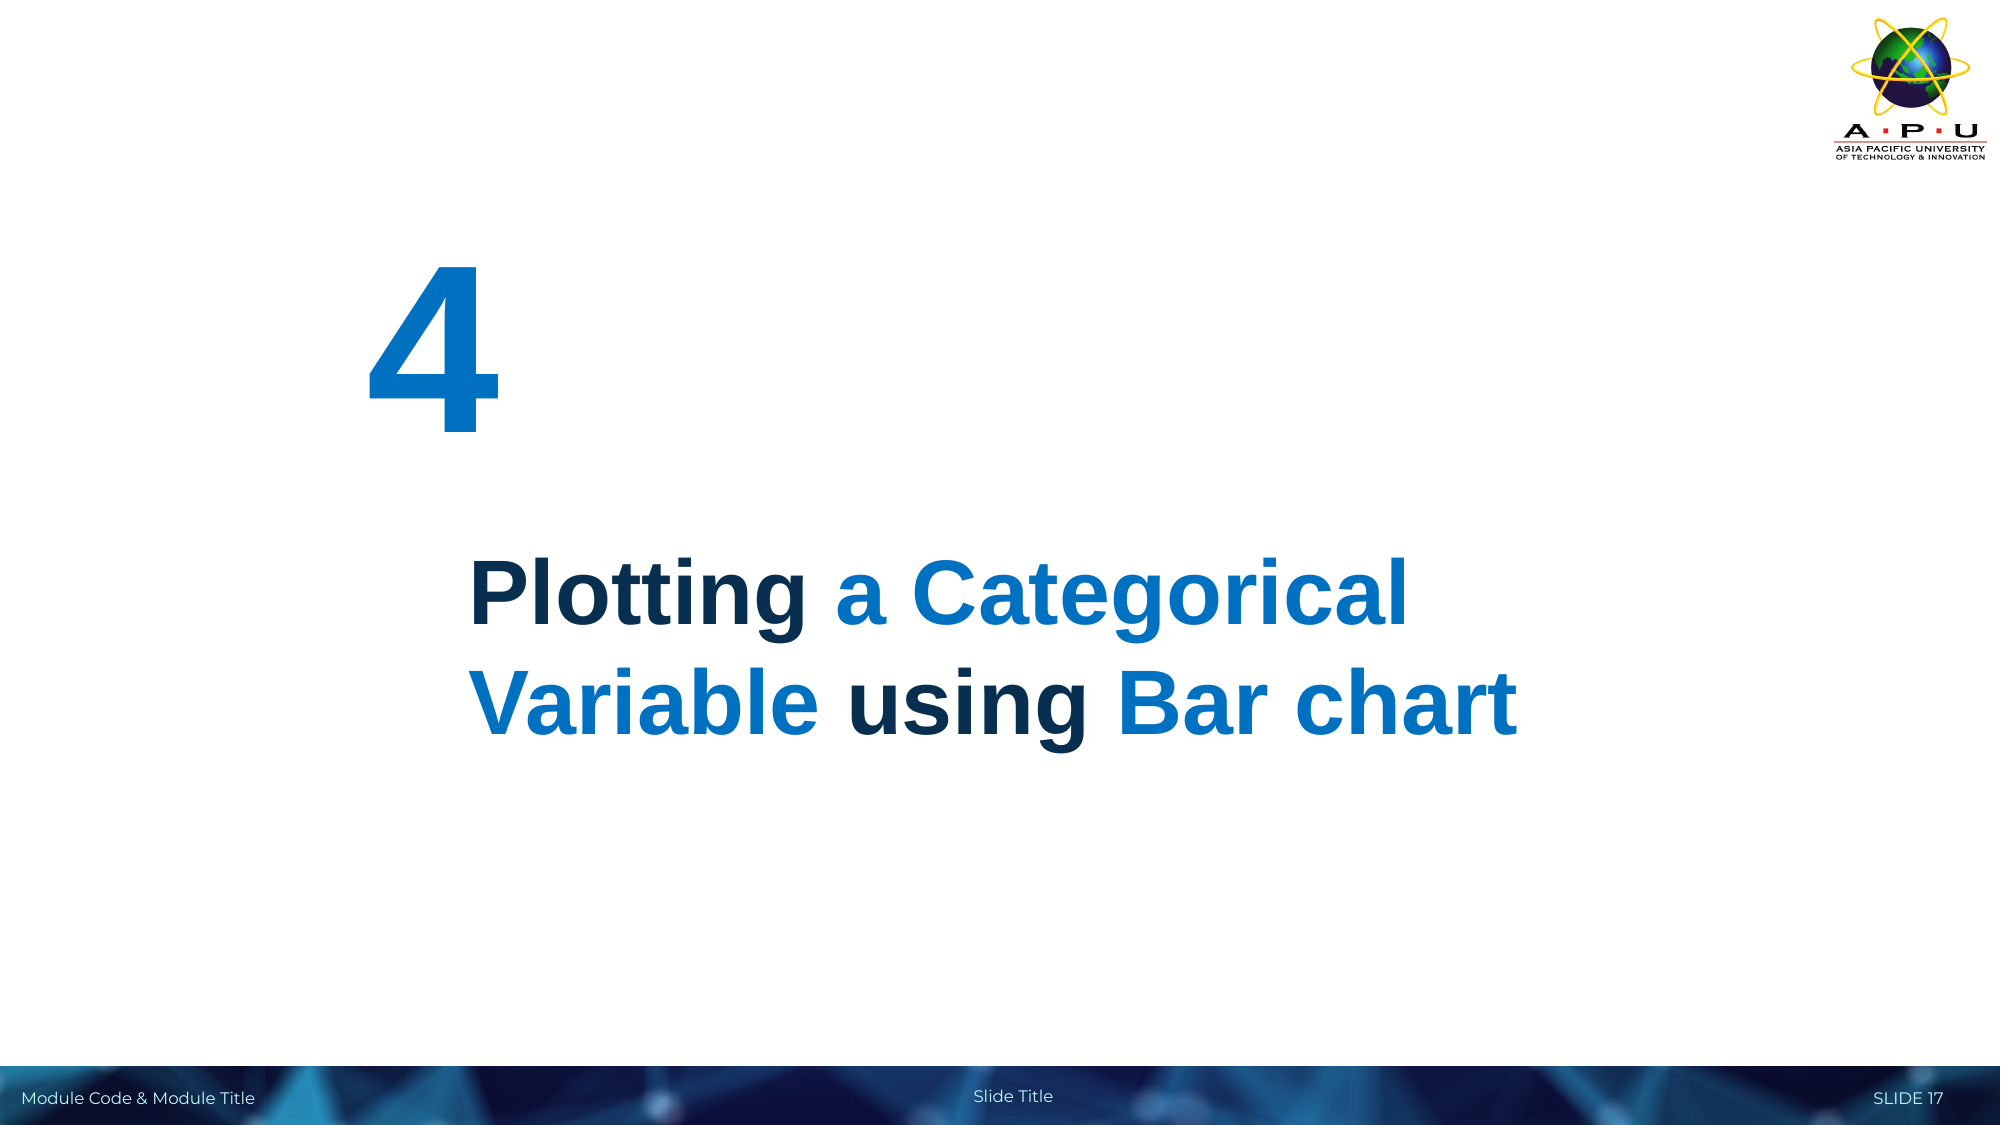

4
Plotting a Categorical Variable using Bar chart